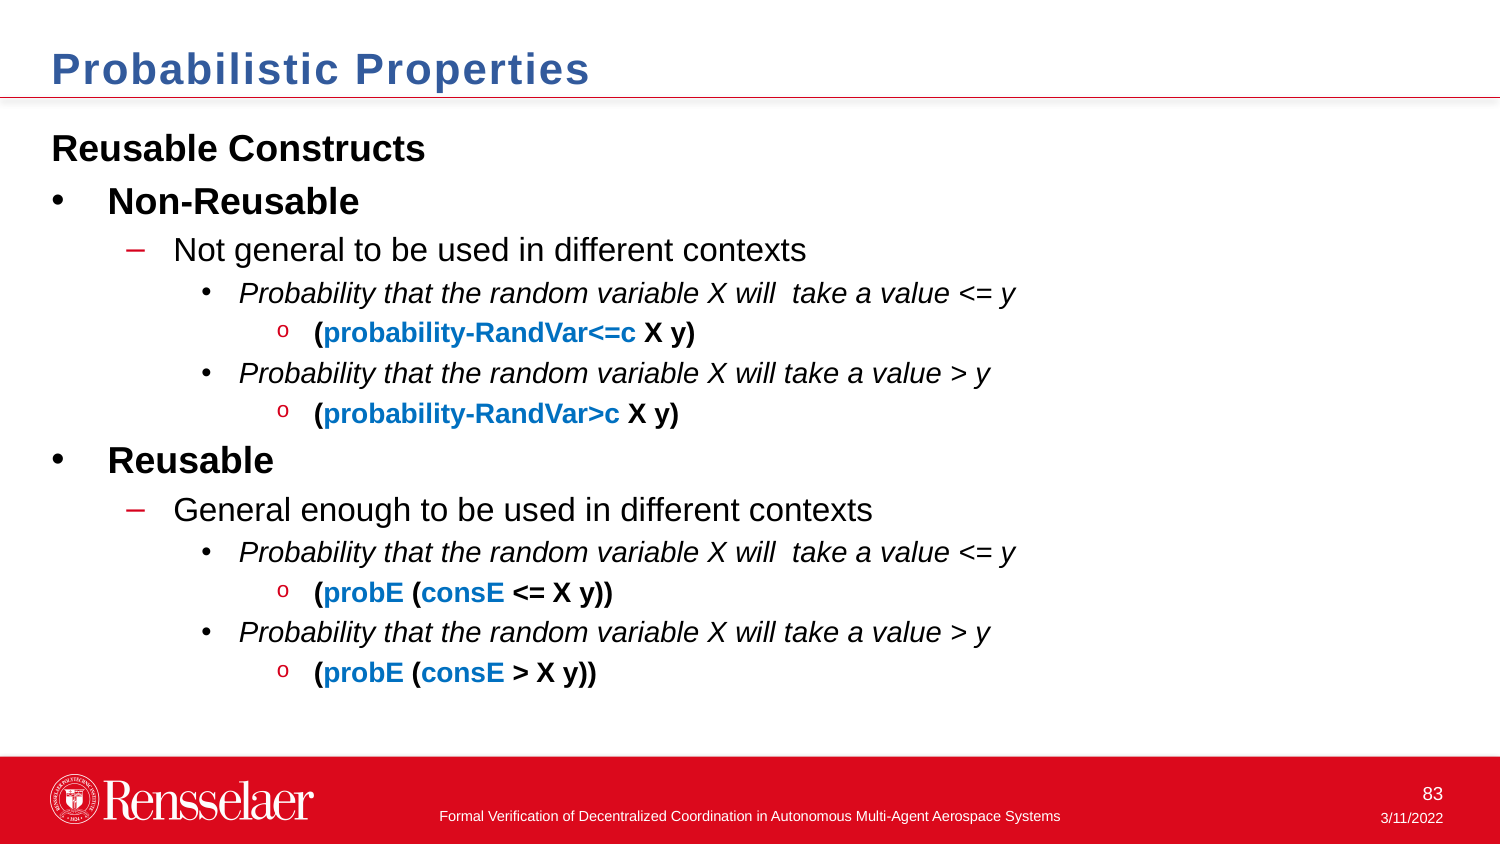

Probabilistic Properties
Reusable Constructs
Non-Reusable
Not general to be used in different contexts
Probability that the random variable X will  take a value <= y
(probability-RandVar<=c X y)
Probability that the random variable X will take a value > y
(probability-RandVar>c X y)
Reusable
General enough to be used in different contexts
Probability that the random variable X will  take a value <= y
(probE (consE <= X y))
Probability that the random variable X will take a value > y
(probE (consE > X y))